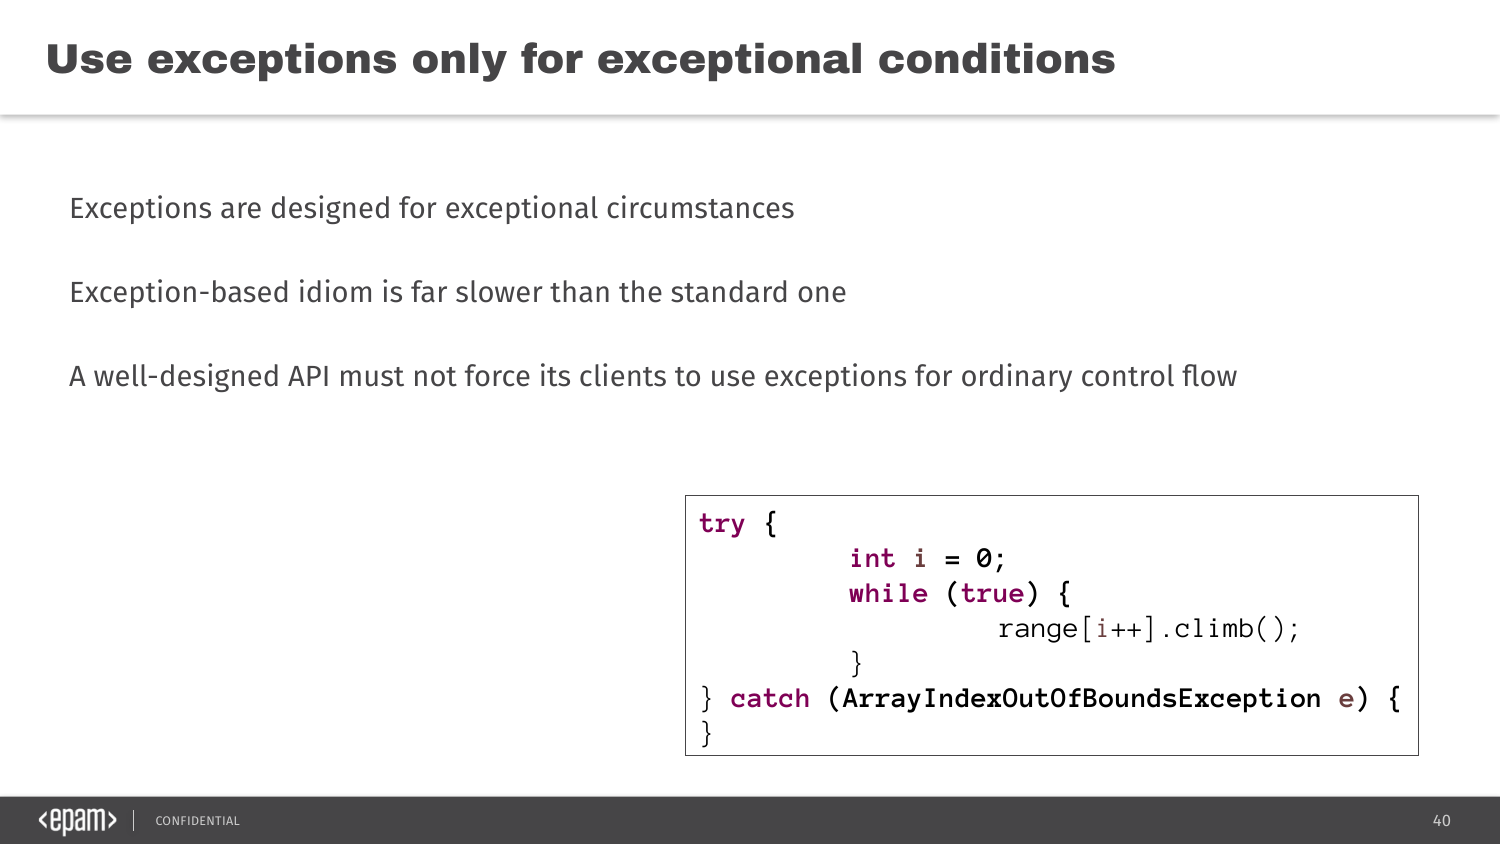

Use exceptions only for exceptional conditions
Exceptions are designed for exceptional circumstances

Exception-based idiom is far slower than the standard one

A well-designed API must not force its clients to use exceptions for ordinary control flow
try {
	int i = 0;
	while (true) {
		range[i++].climb();
	}
} catch (ArrayIndexOutOfBoundsException e) {
}